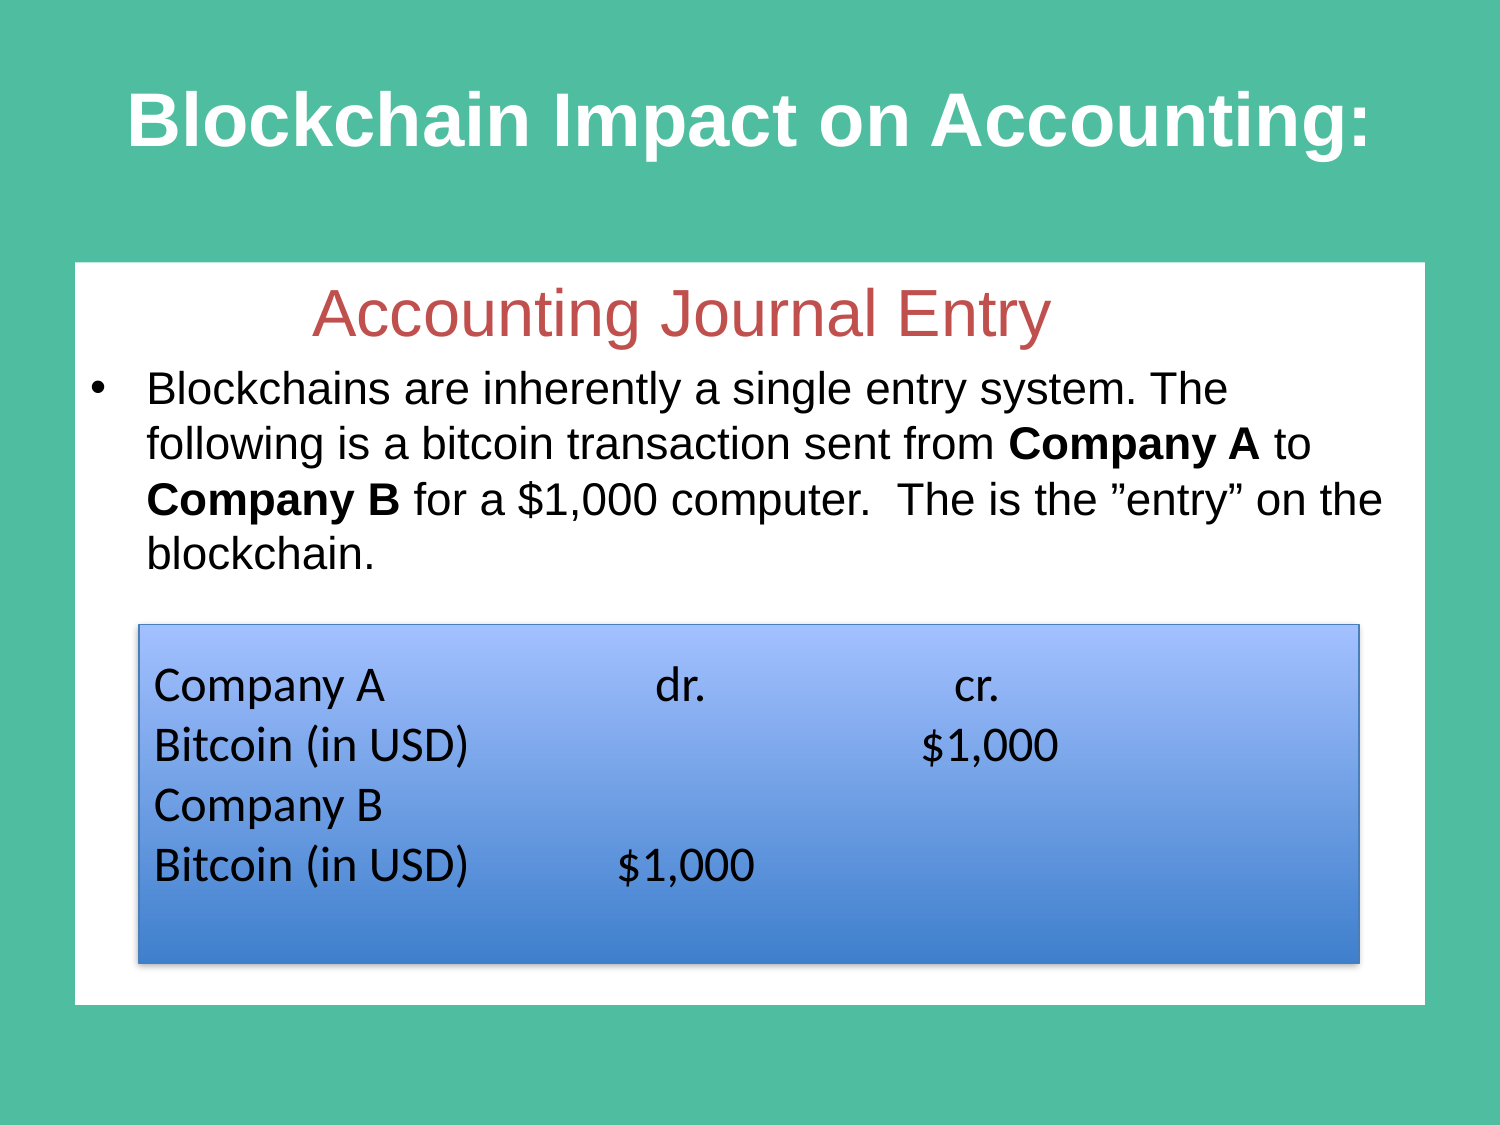

# Blockchain Impact on Accounting:
            Accounting Journal Entry
Blockchains are inherently a single entry system. The following is a bitcoin transaction sent from Company A to Company B for a $1,000 computer.  The is the ”entry” on the blockchain.

Company A                        dr.                      cr.
Bitcoin (in USD)                                        $1,000
Company B
Bitcoin (in USD)             $1,000